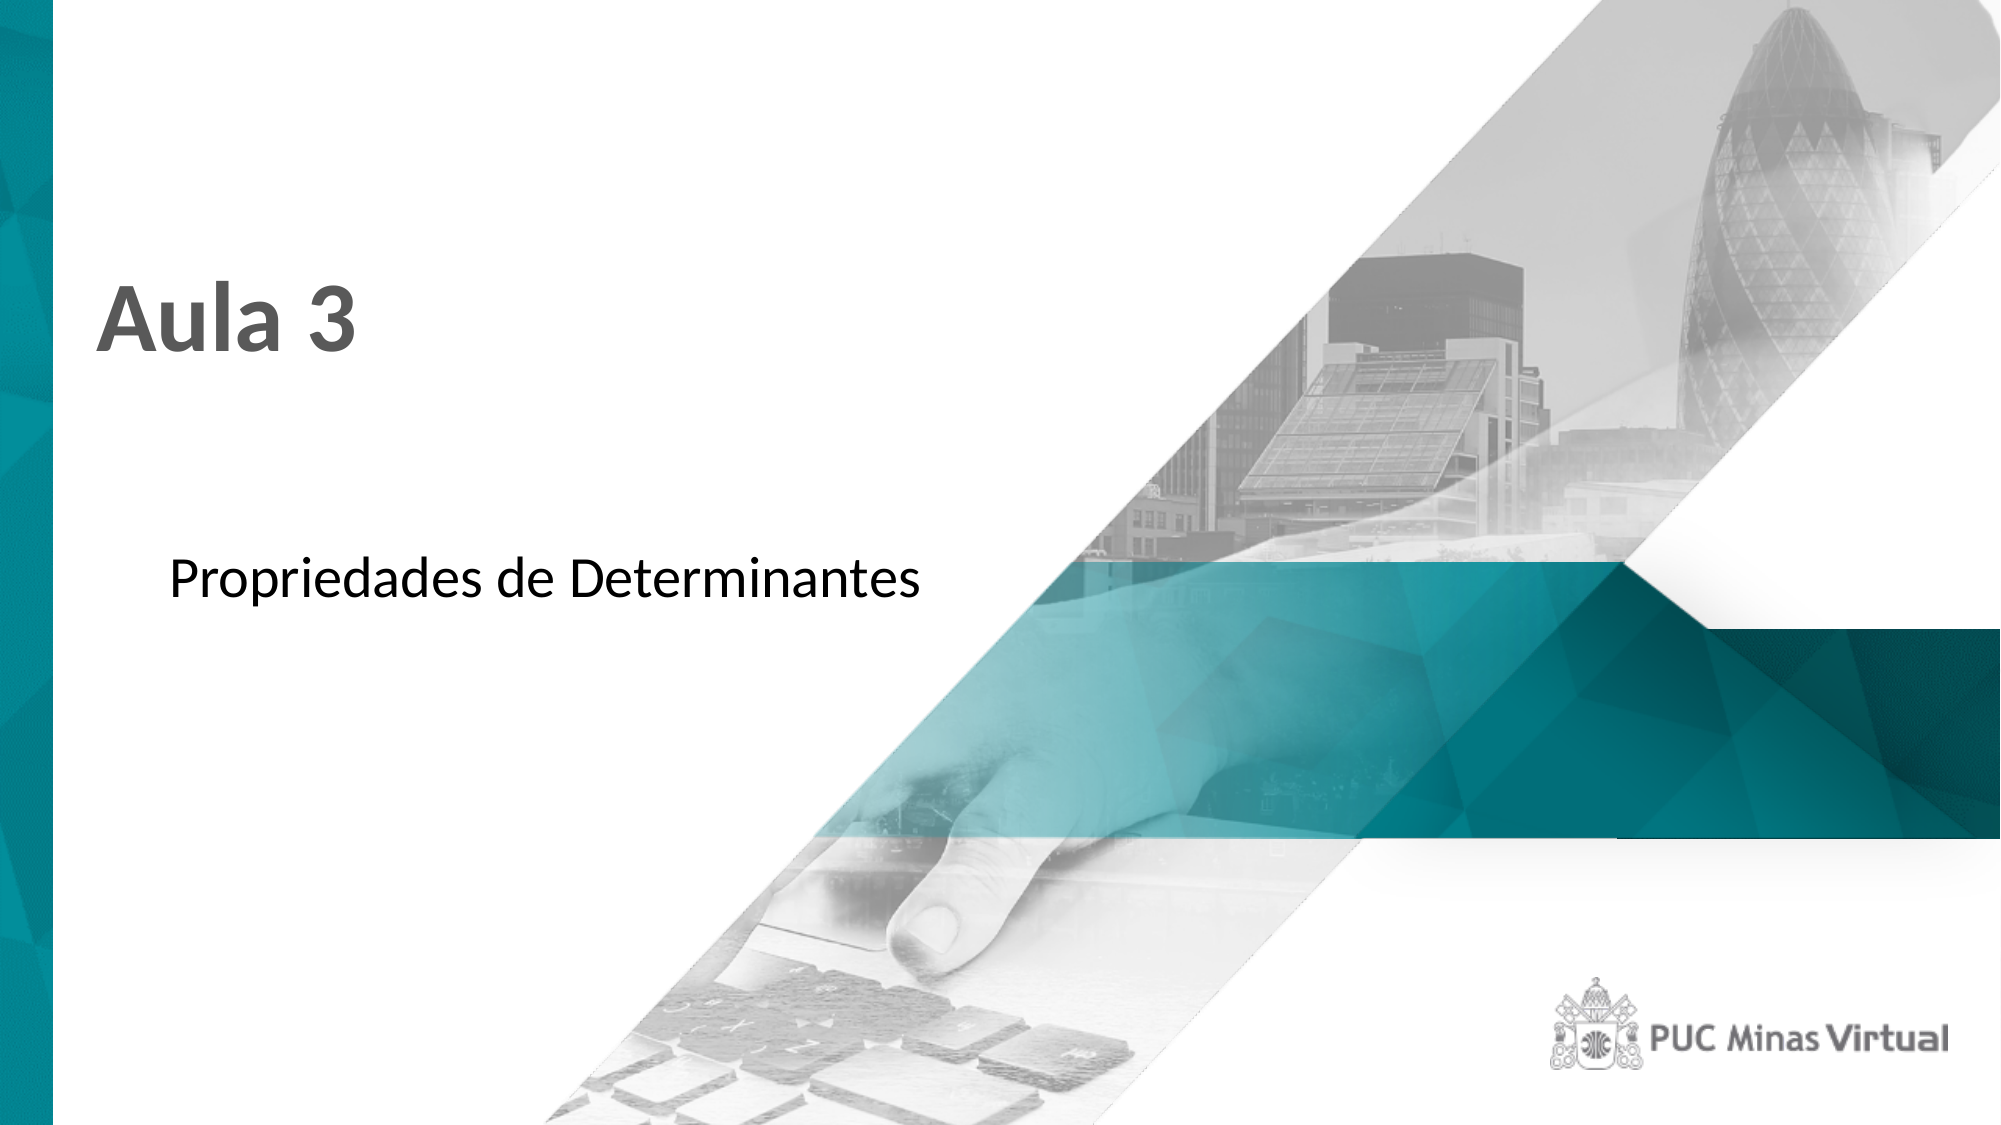

SUBTÍTULO OU DESTAQUES
FONTE CALIBRI 50 COR (TAMANHO MÁX.)
(O tamanho da fonte pode variar dependendo da quantidade de caracteres.)
# Aula 3
Propriedades de Determinantes